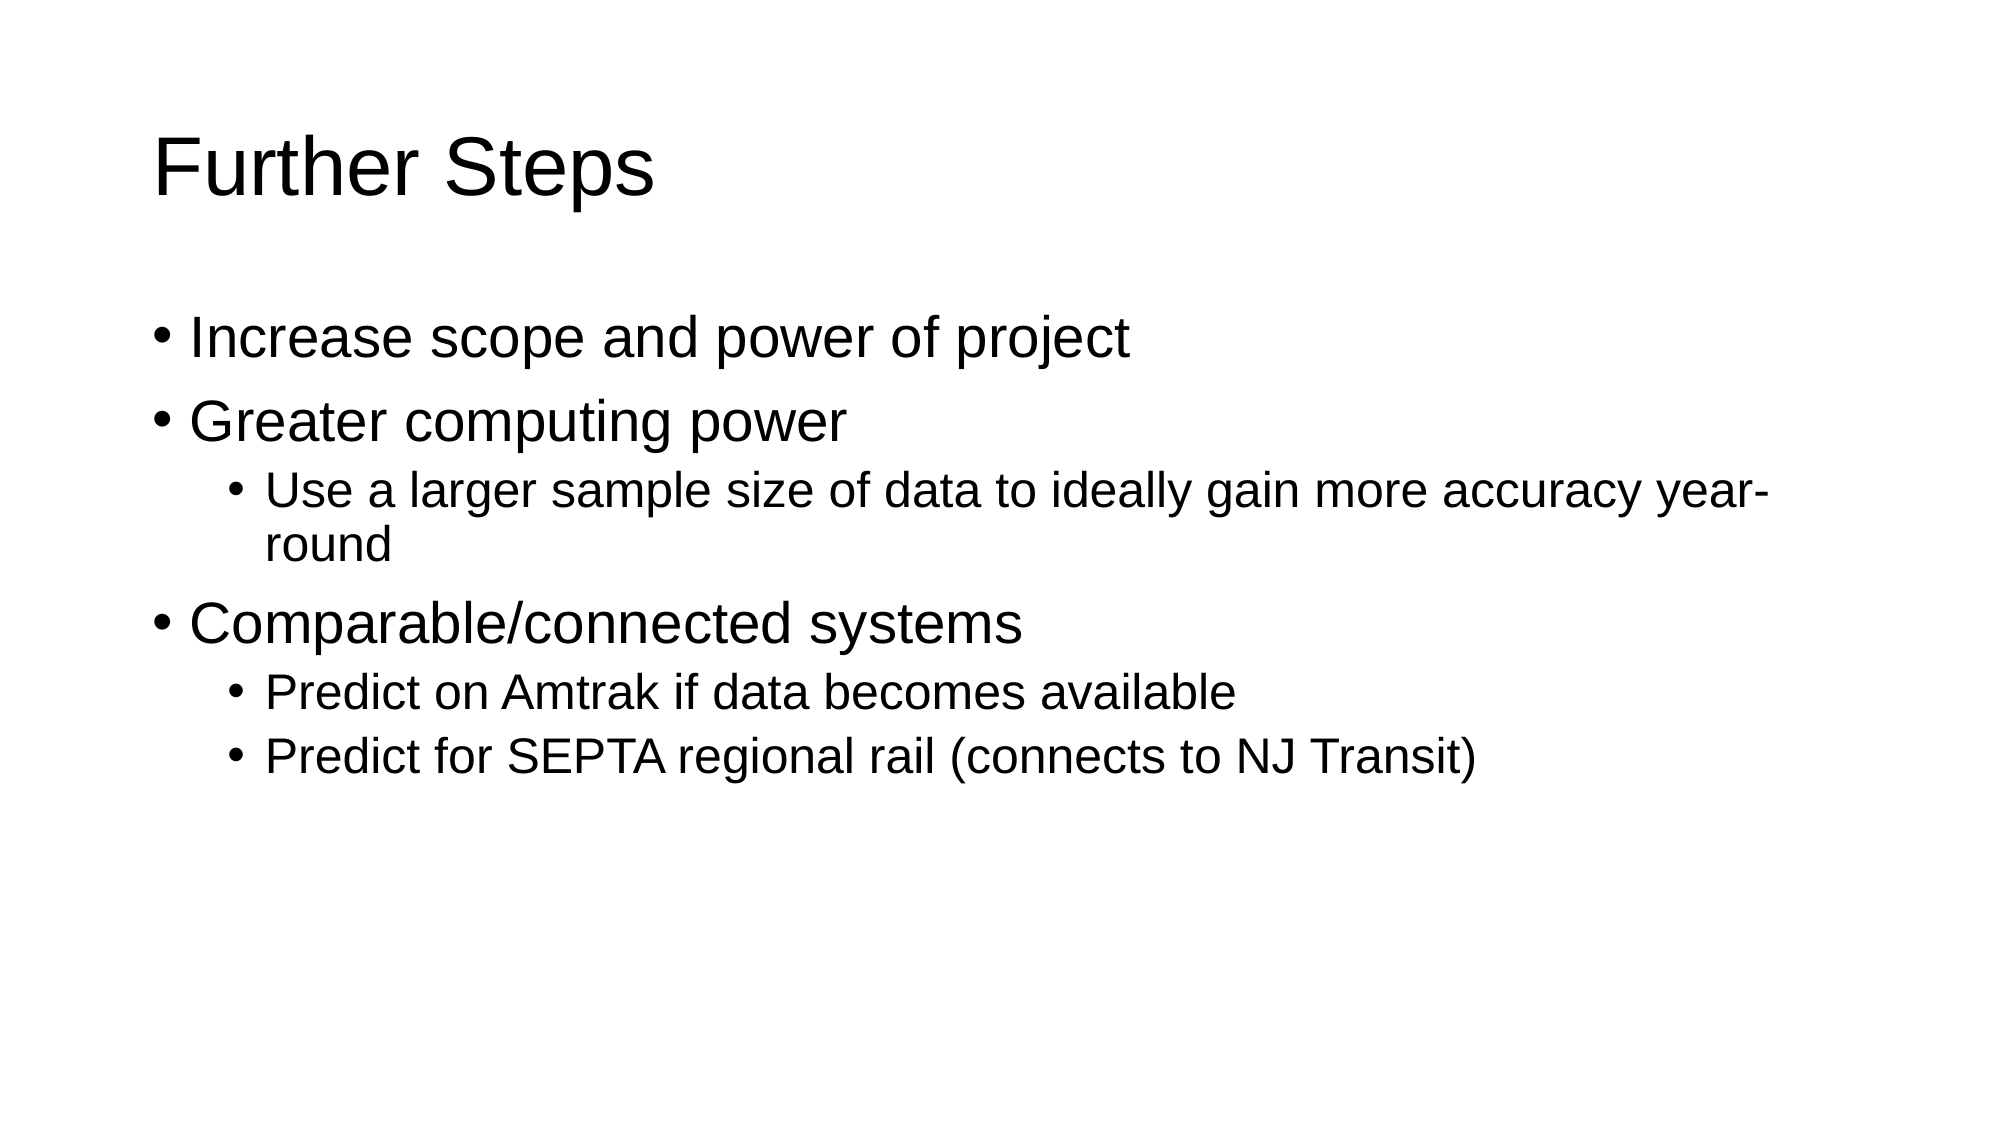

# Further Steps
Increase scope and power of project
Greater computing power
Use a larger sample size of data to ideally gain more accuracy year-round
Comparable/connected systems
Predict on Amtrak if data becomes available
Predict for SEPTA regional rail (connects to NJ Transit)